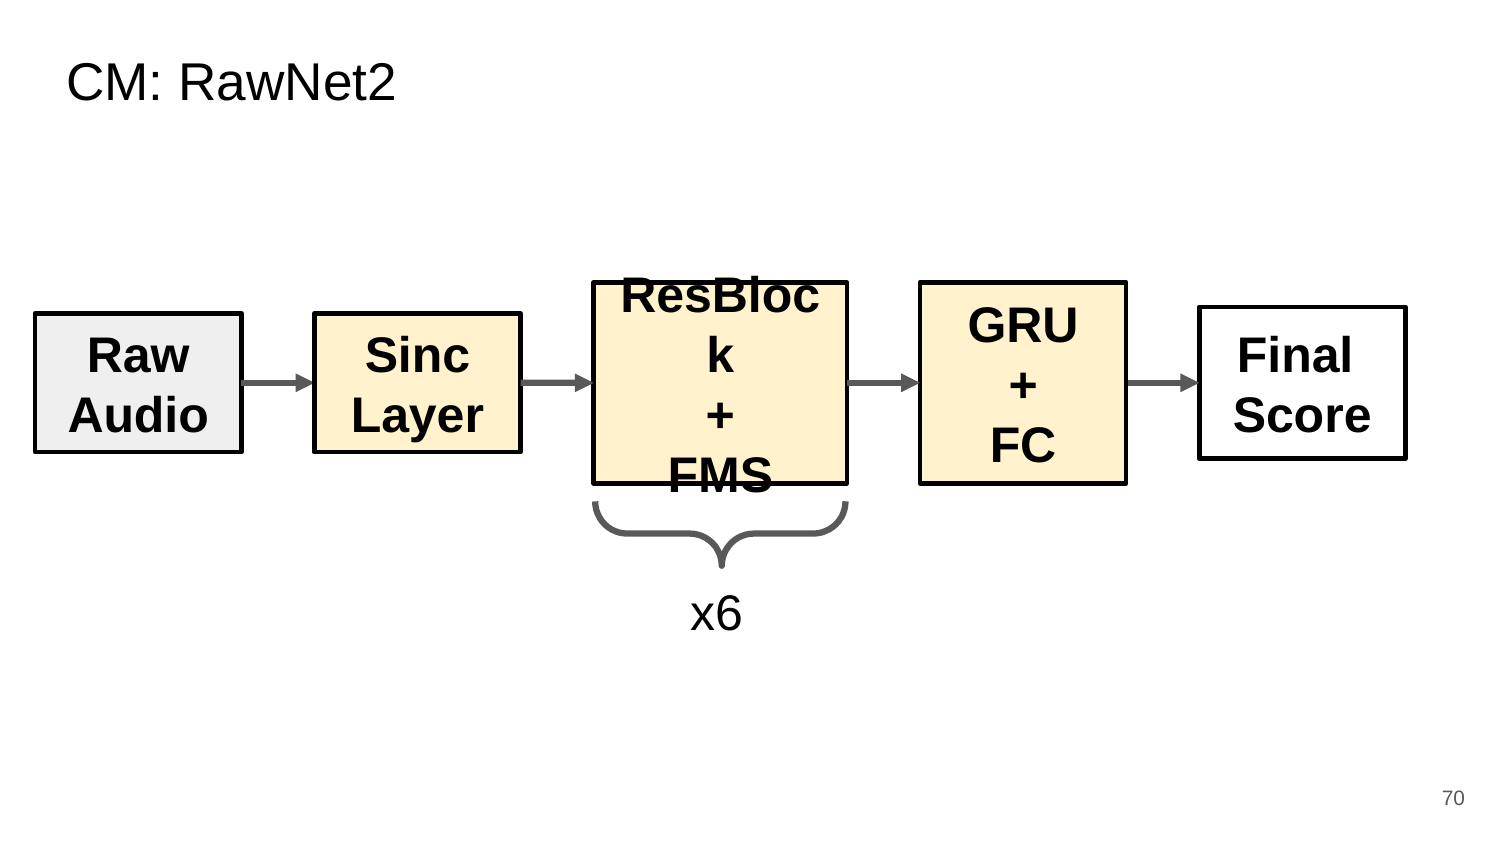

# CM: RawNet2
GRU
+
FC
ResBlock
+
FMS
Final
Score
Raw
Audio
Sinc
Layer

x6
70